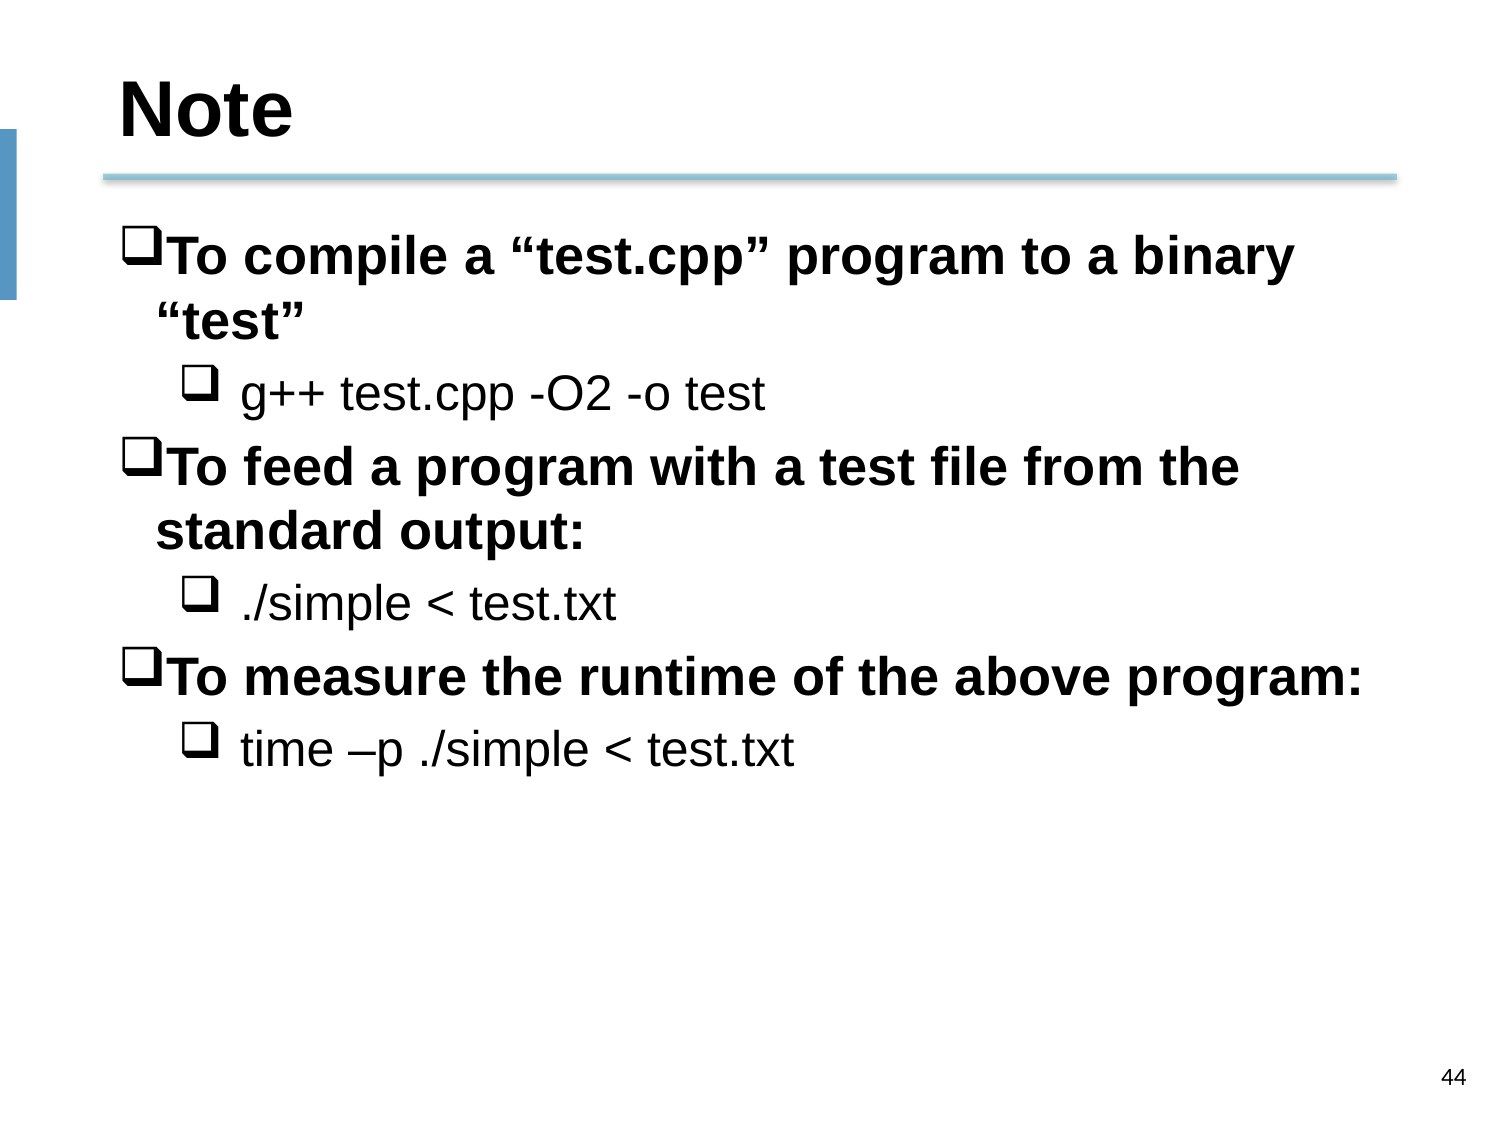

# Note
To compile a “test.cpp” program to a binary “test”
g++ test.cpp -O2 -o test
To feed a program with a test file from the standard output:
./simple < test.txt
To measure the runtime of the above program:
time –p ./simple < test.txt

44